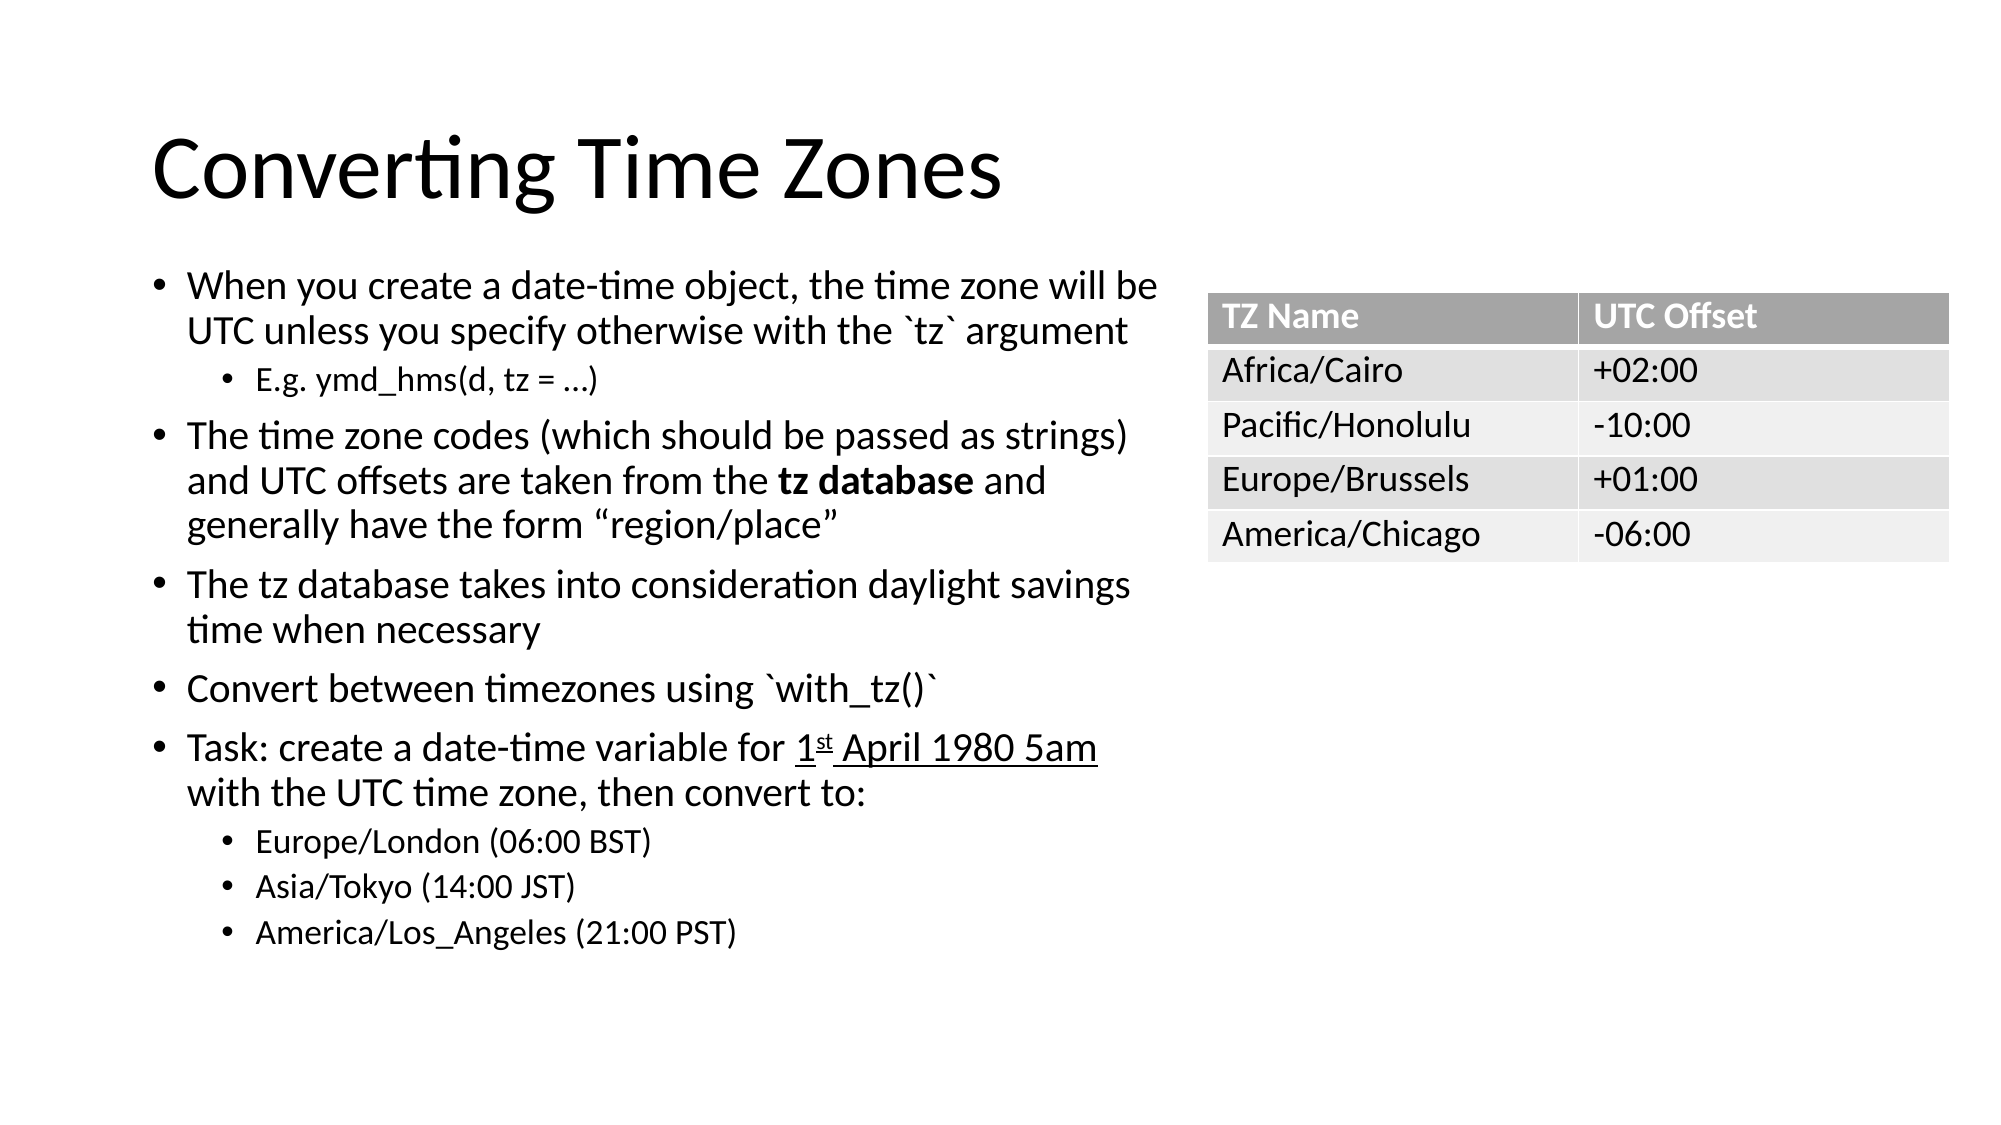

# Converting Time Zones
When you create a date-time object, the time zone will be UTC unless you specify otherwise with the `tz` argument
E.g. ymd_hms(d, tz = …)
The time zone codes (which should be passed as strings) and UTC offsets are taken from the tz database and generally have the form “region/place”
The tz database takes into consideration daylight savings time when necessary
Convert between timezones using `with_tz()`
Task: create a date-time variable for 1st April 1980 5am with the UTC time zone, then convert to:
Europe/London (06:00 BST)
Asia/Tokyo (14:00 JST)
America/Los_Angeles (21:00 PST)

| TZ Name | UTC Offset |
| --- | --- |
| Africa/Cairo | +02:00 |
| Pacific/Honolulu | -10:00 |
| Europe/Brussels | +01:00 |
| America/Chicago | -06:00 |